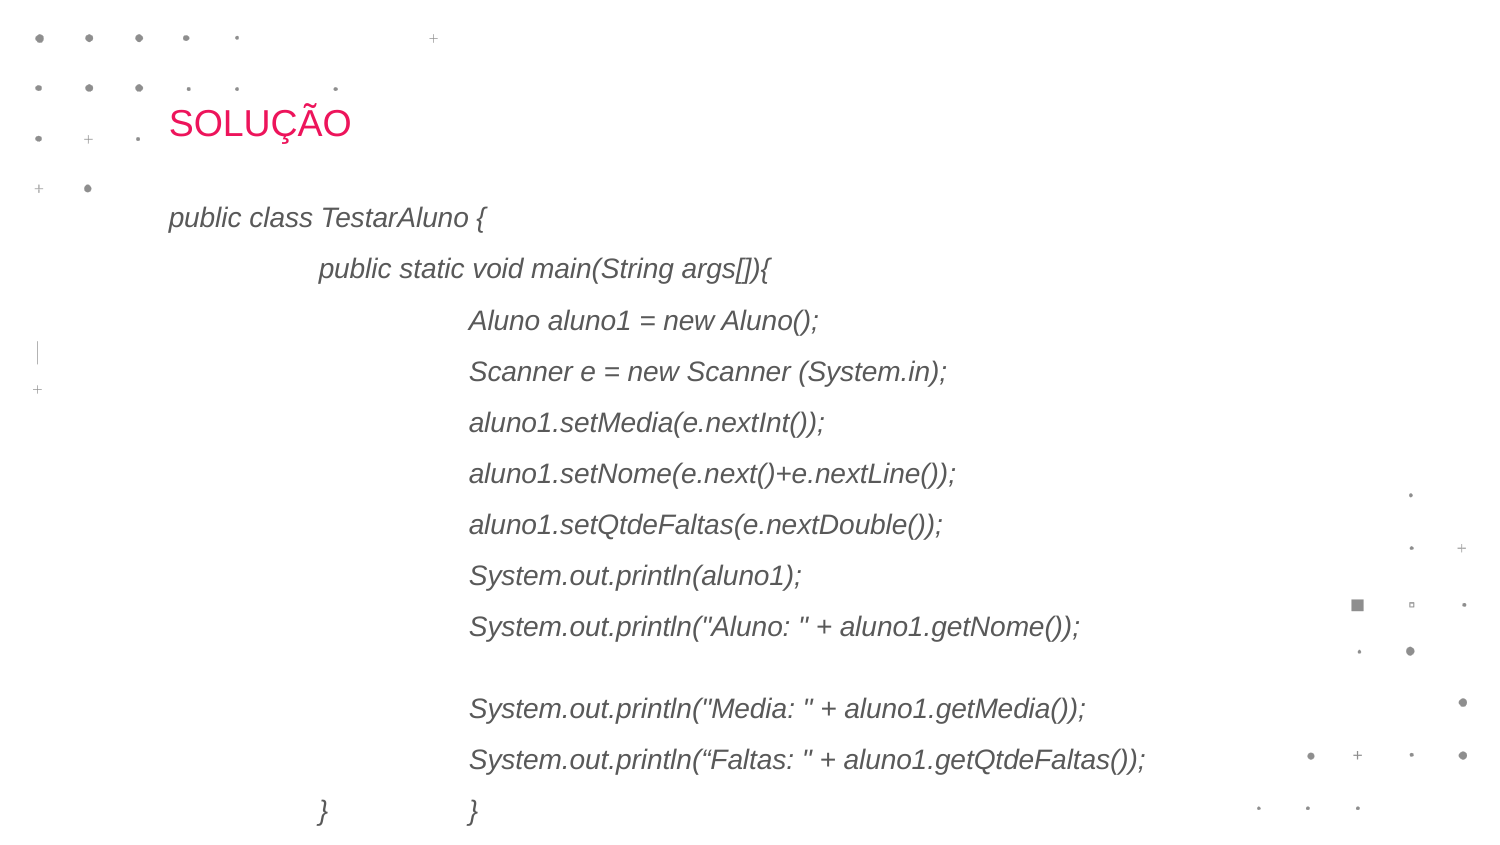

SOLUÇÃO
public class TestarAluno {
	public static void main(String args[]){
		Aluno aluno1 = new Aluno();
		Scanner e = new Scanner (System.in);
		aluno1.setMedia(e.nextInt());
		aluno1.setNome(e.next()+e.nextLine());
		aluno1.setQtdeFaltas(e.nextDouble());
		System.out.println(aluno1);
		System.out.println("Aluno: " + aluno1.getNome());
		System.out.println("Media: " + aluno1.getMedia());
		System.out.println(“Faltas: " + aluno1.getQtdeFaltas());
	}	}